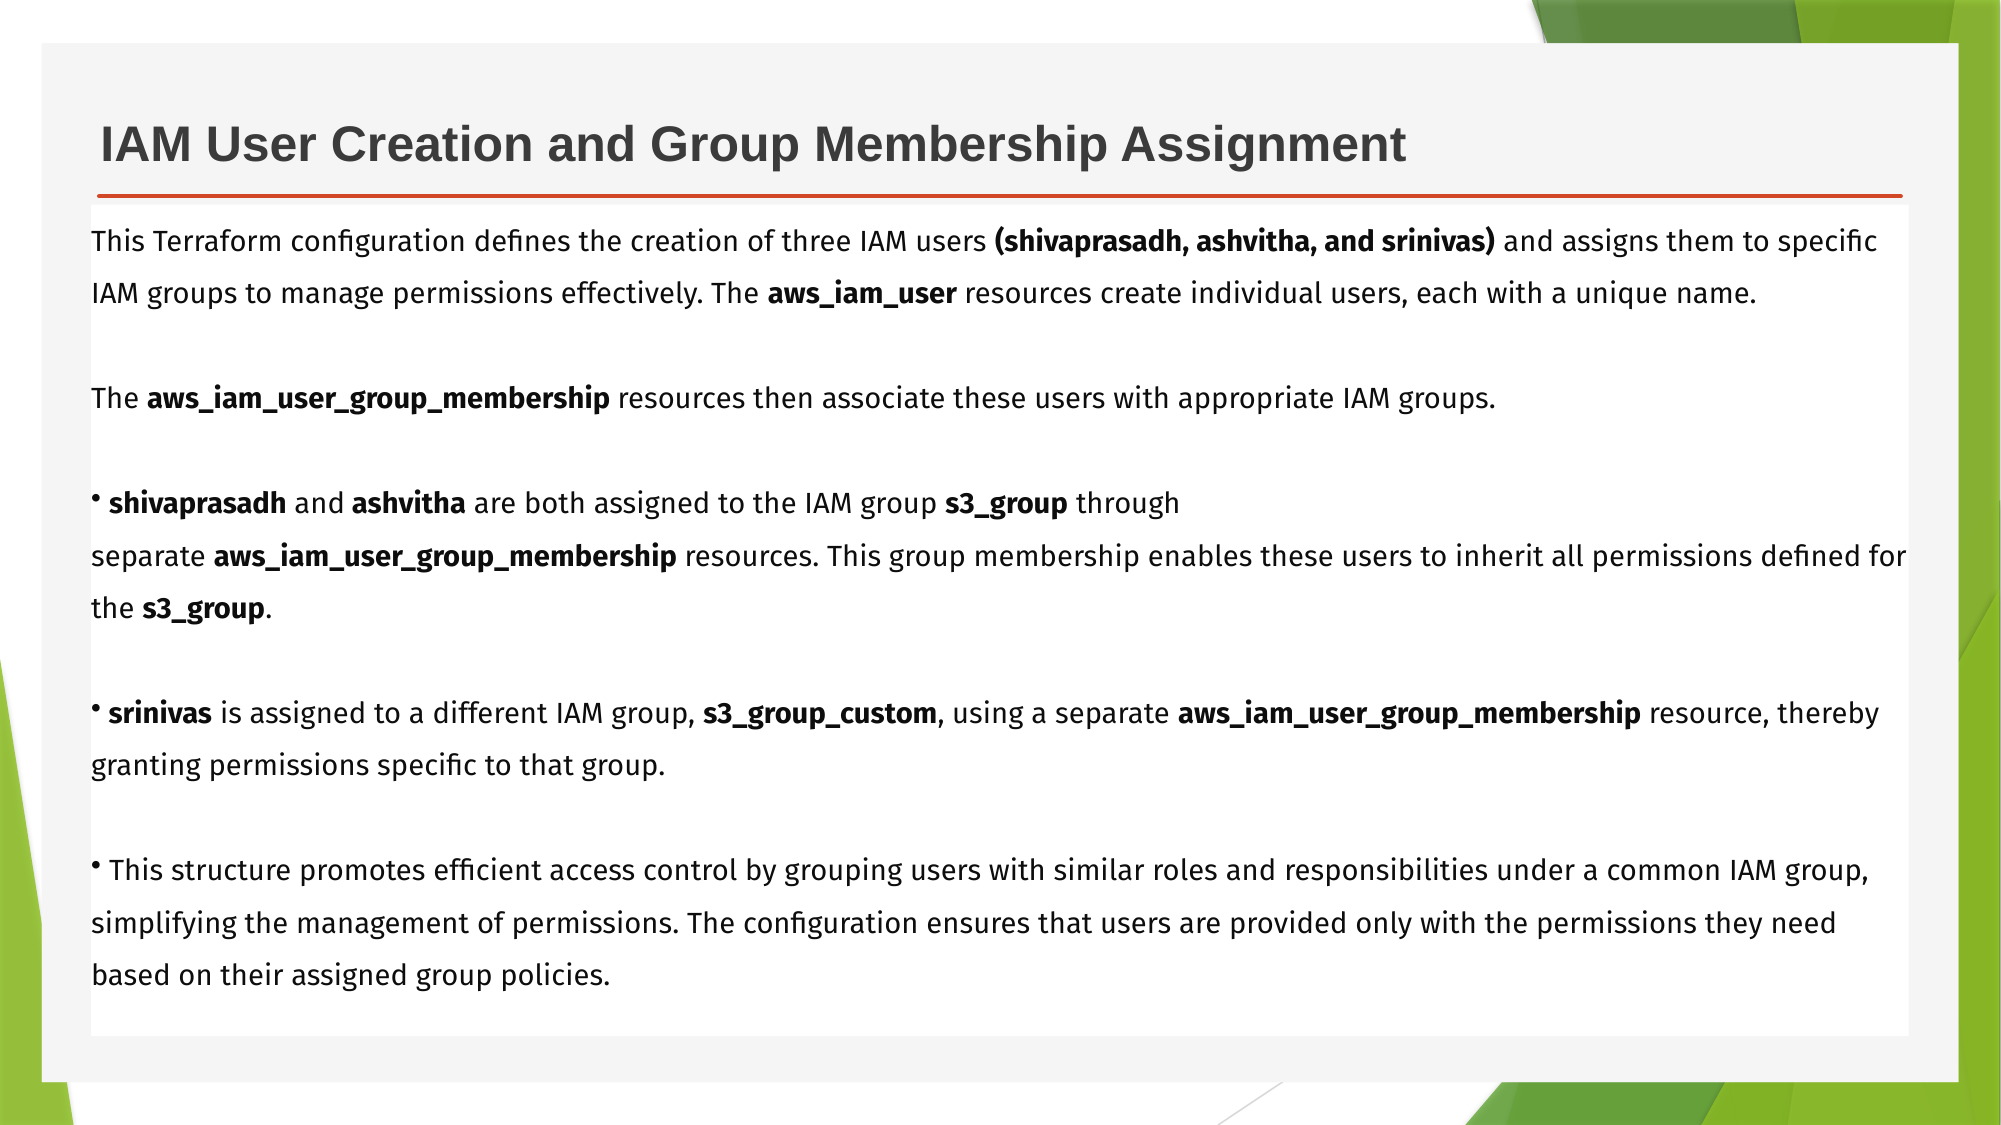

# IAM User Creation and Group Membership Assignment
This Terraform configuration defines the creation of three IAM users (shivaprasadh, ashvitha, and srinivas) and assigns them to specific IAM groups to manage permissions effectively. The aws_iam_user resources create individual users, each with a unique name.

The aws_iam_user_group_membership resources then associate these users with appropriate IAM groups.

 shivaprasadh and ashvitha are both assigned to the IAM group s3_group through separate aws_iam_user_group_membership resources. This group membership enables these users to inherit all permissions defined for the s3_group.

 srinivas is assigned to a different IAM group, s3_group_custom, using a separate aws_iam_user_group_membership resource, thereby granting permissions specific to that group.

 This structure promotes efficient access control by grouping users with similar roles and responsibilities under a common IAM group, simplifying the management of permissions. The configuration ensures that users are provided only with the permissions they need based on their assigned group policies.